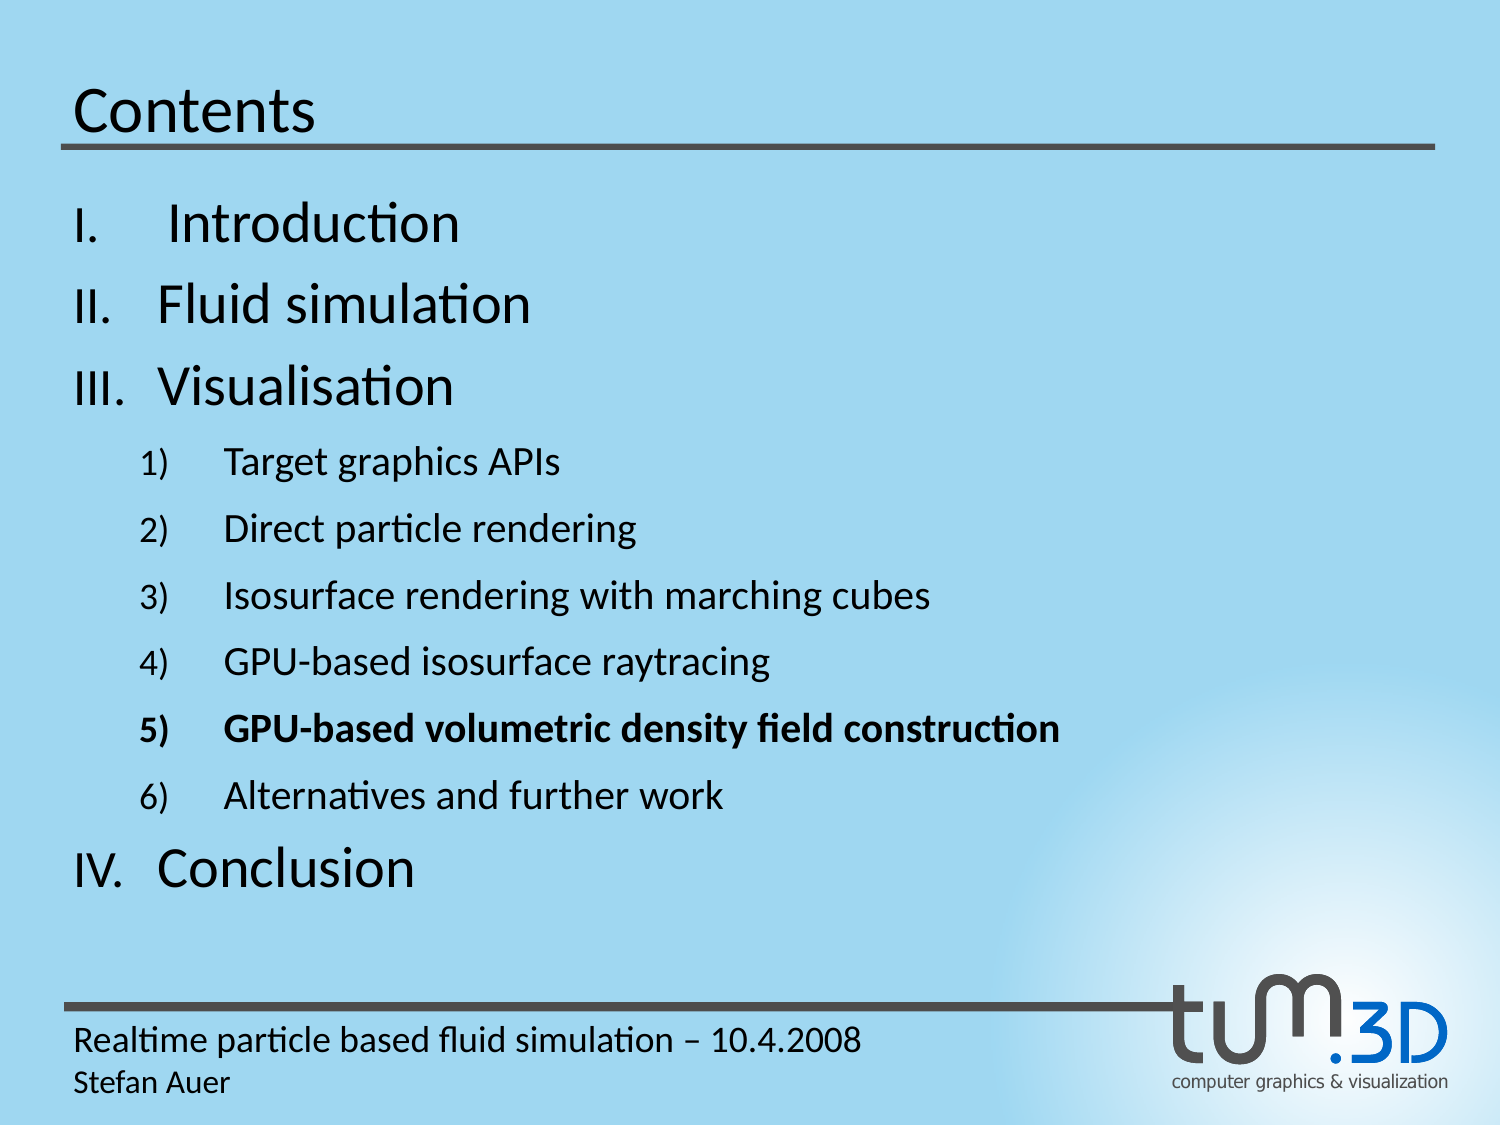

Contents
Introduction
Fluid simulation
Visualisation
Target graphics APIs
Direct particle rendering
Isosurface rendering with marching cubes
GPU-based isosurface raytracing
GPU-based volumetric density field construction
Alternatives and further work
Conclusion